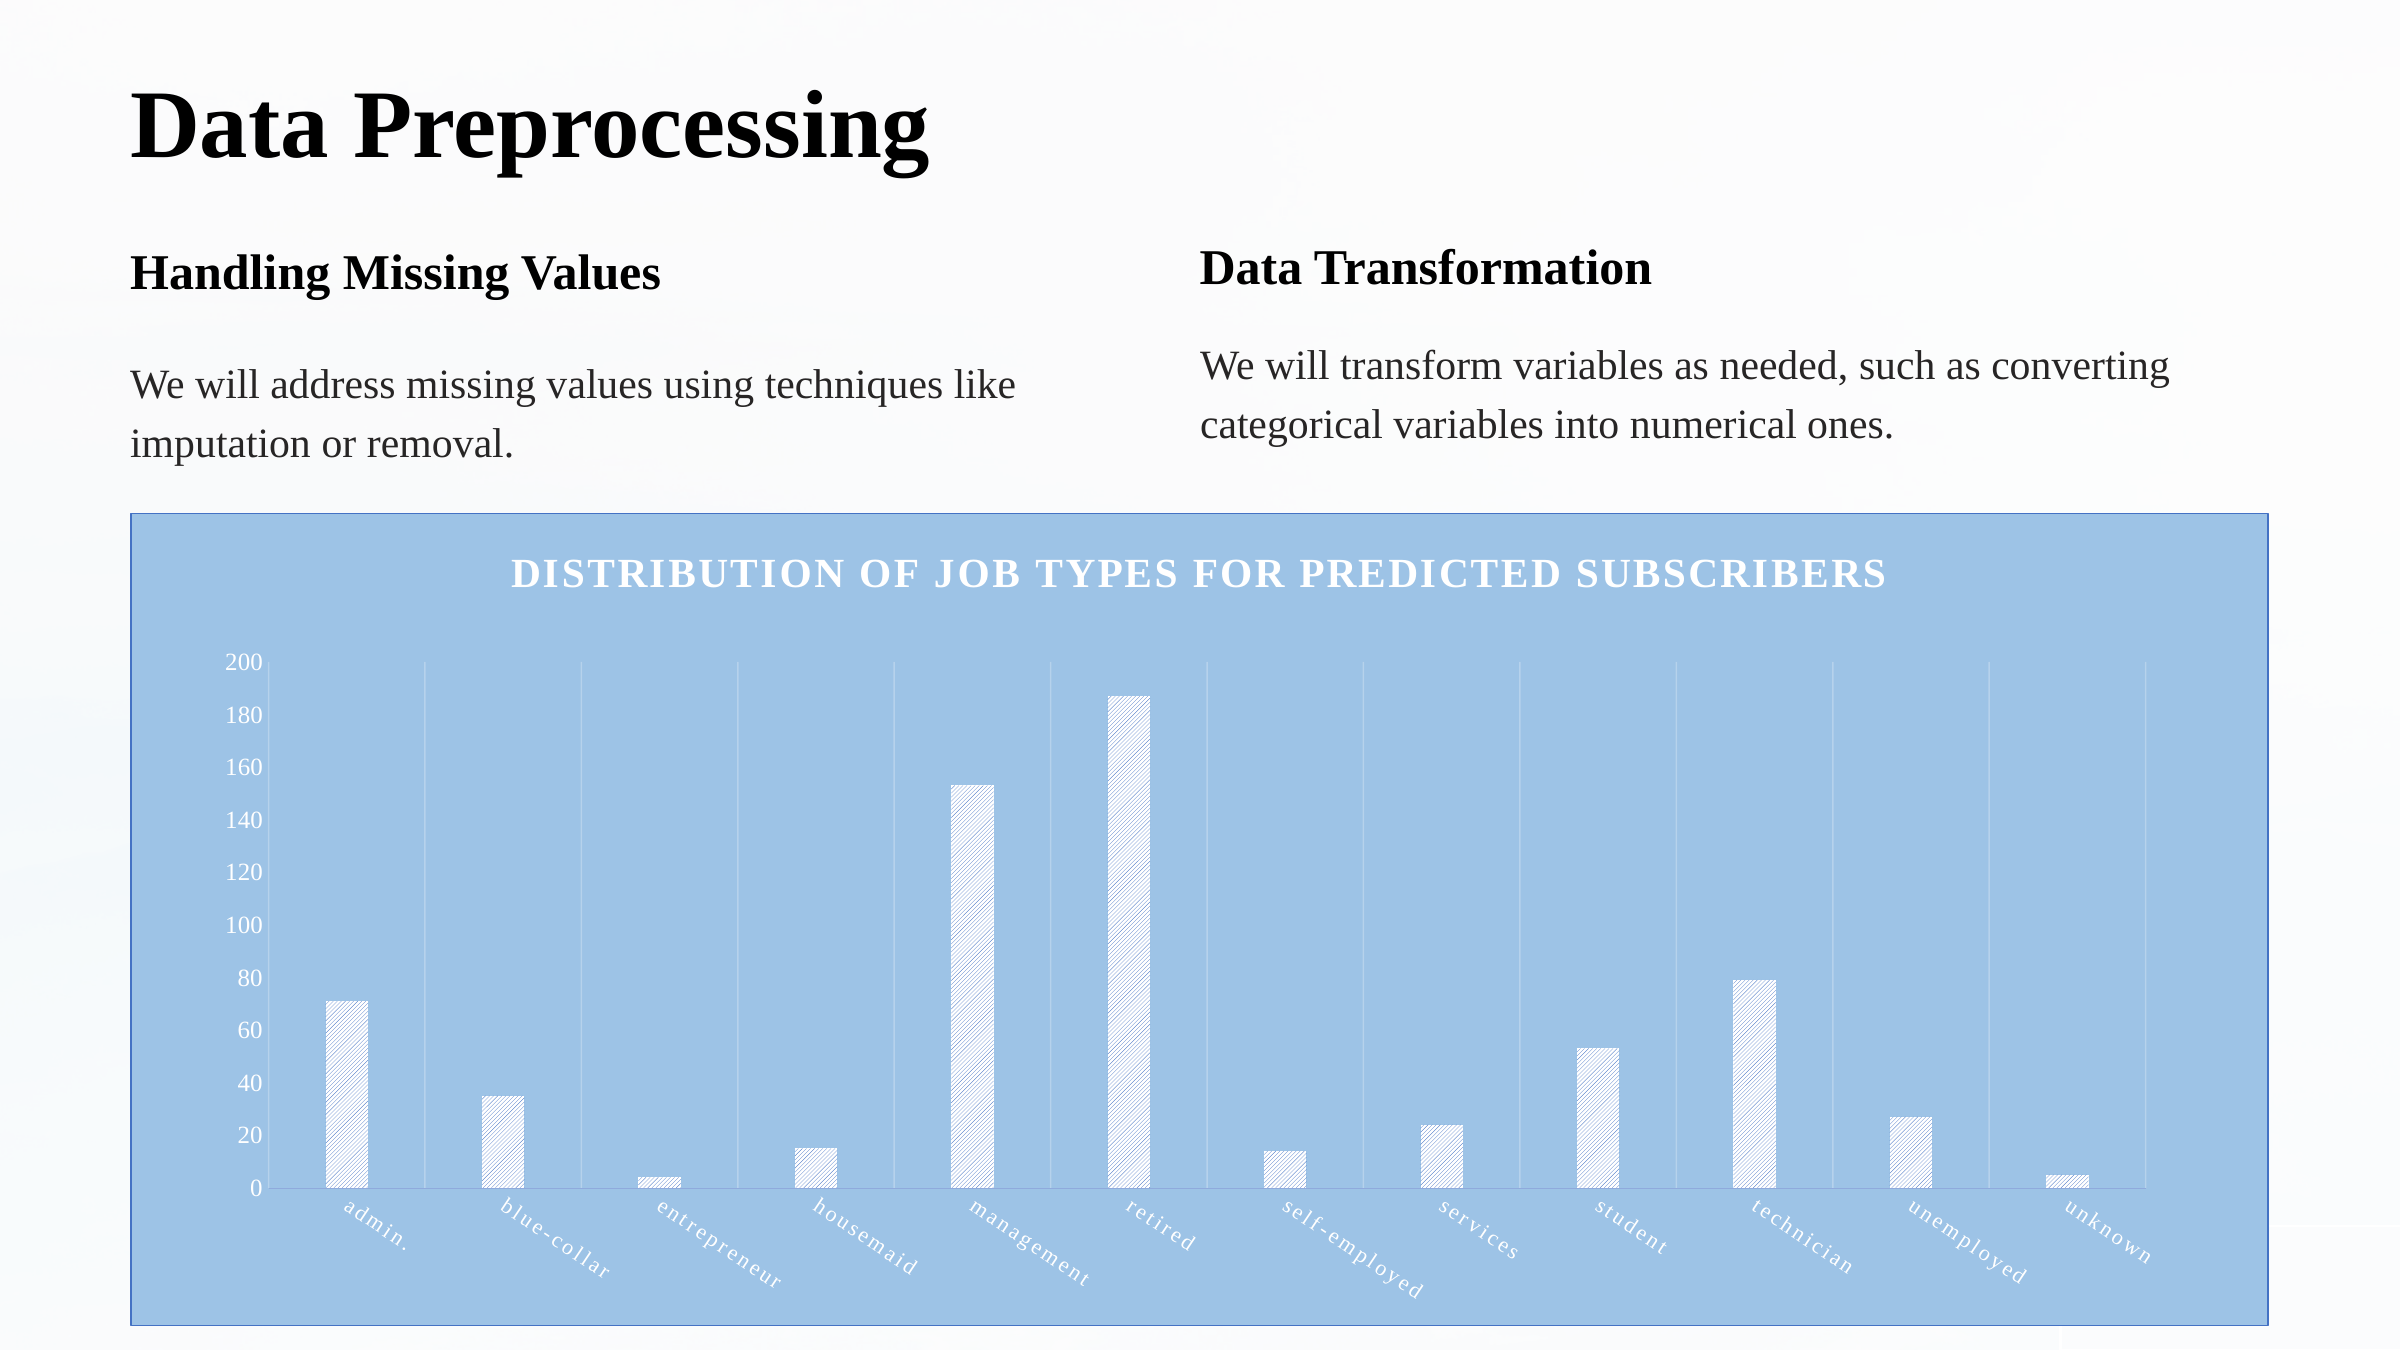

Data Preprocessing
Data Transformation
Handling Missing Values
We will transform variables as needed, such as converting categorical variables into numerical ones.
We will address missing values using techniques like imputation or removal.

### Chart: DISTRIBUTION OF JOB TYPES FOR PREDICTED SUBSCRIBERS

| Category | count |
|---|---|
| admin. | 71.0 |
| blue-collar | 35.0 |
| entrepreneur | 4.0 |
| housemaid | 15.0 |
| management | 153.0 |
| retired | 187.0 |
| self-employed | 14.0 |
| services | 24.0 |
| student | 53.0 |
| technician | 79.0 |
| unemployed | 27.0 |
| unknown | 5.0 |